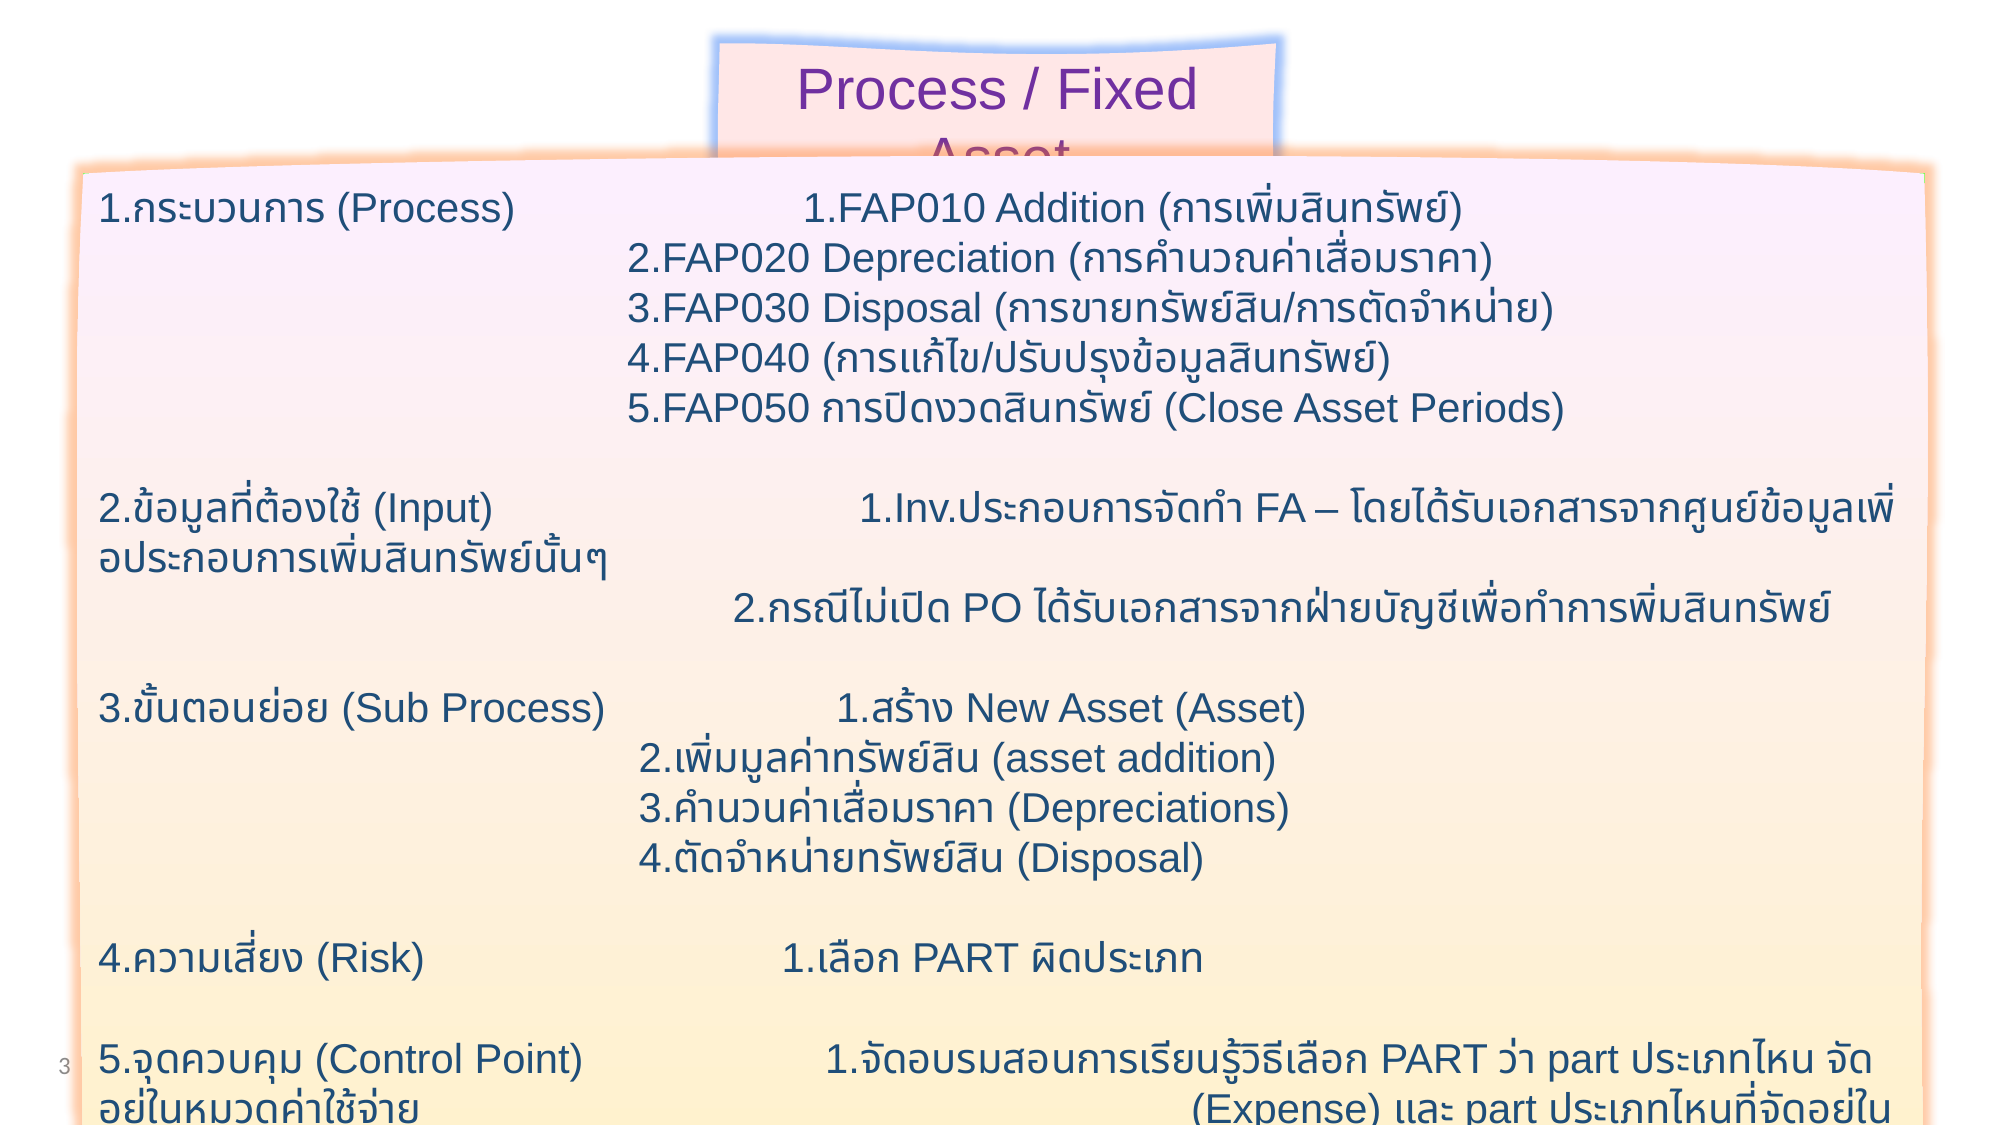

Process / Fixed Asset
1.กระบวนการ (Process)                         1.FAP010 Addition (การเพิ่มสินทรัพย์)
                                              2.FAP020 Depreciation (การคำนวณค่าเสื่อมราคา)
                                              3.FAP030 Disposal (การขายทรัพย์สิน/การตัดจำหน่าย)
                                              4.FAP040 (การแก้ไข/ปรับปรุงข้อมูลสินทรัพย์)
                                              5.FAP050 การปิดงวดสินทรัพย์ (Close Asset Periods)

2.ข้อมูลที่ต้องใช้ (Input)		              1.Inv.ประกอบการจัดทำ FA – โดยได้รับเอกสารจากศูนย์ข้อมูลเพิ่อประกอบการเพิ่มสินทรัพย์นั้นๆ
				   2.กรณีไม่เปิด PO ได้รับเอกสารจากฝ่ายบัญชีเพื่อทำการพิ่มสินทรัพย์

3.ขั้นตอนย่อย (Sub Process)                    1.สร้าง New Asset (Asset)
                                               2.เพิ่มมูลค่าทรัพย์สิน (asset addition)
                                               3.คำนวนค่าเสื่อมราคา (Depreciations)
                                               4.ตัดจำหน่ายทรัพย์สิน (Disposal)

4.ความเสี่ยง (Risk)                               1.เลือก PART ผิดประเภท

5.จุดควบคุม (Control Point)                     1.จัดอบรมสอนการเรียนรู้วิธีเลือก PART ว่า part ประเภทไหน จัดอยู่ในหมวดค่าใช้จ่าย              	  			    (Expense) และ part ประเภทไหนที่จัดอยู่ในกลุ่มสินทรัพย์ Asset
3